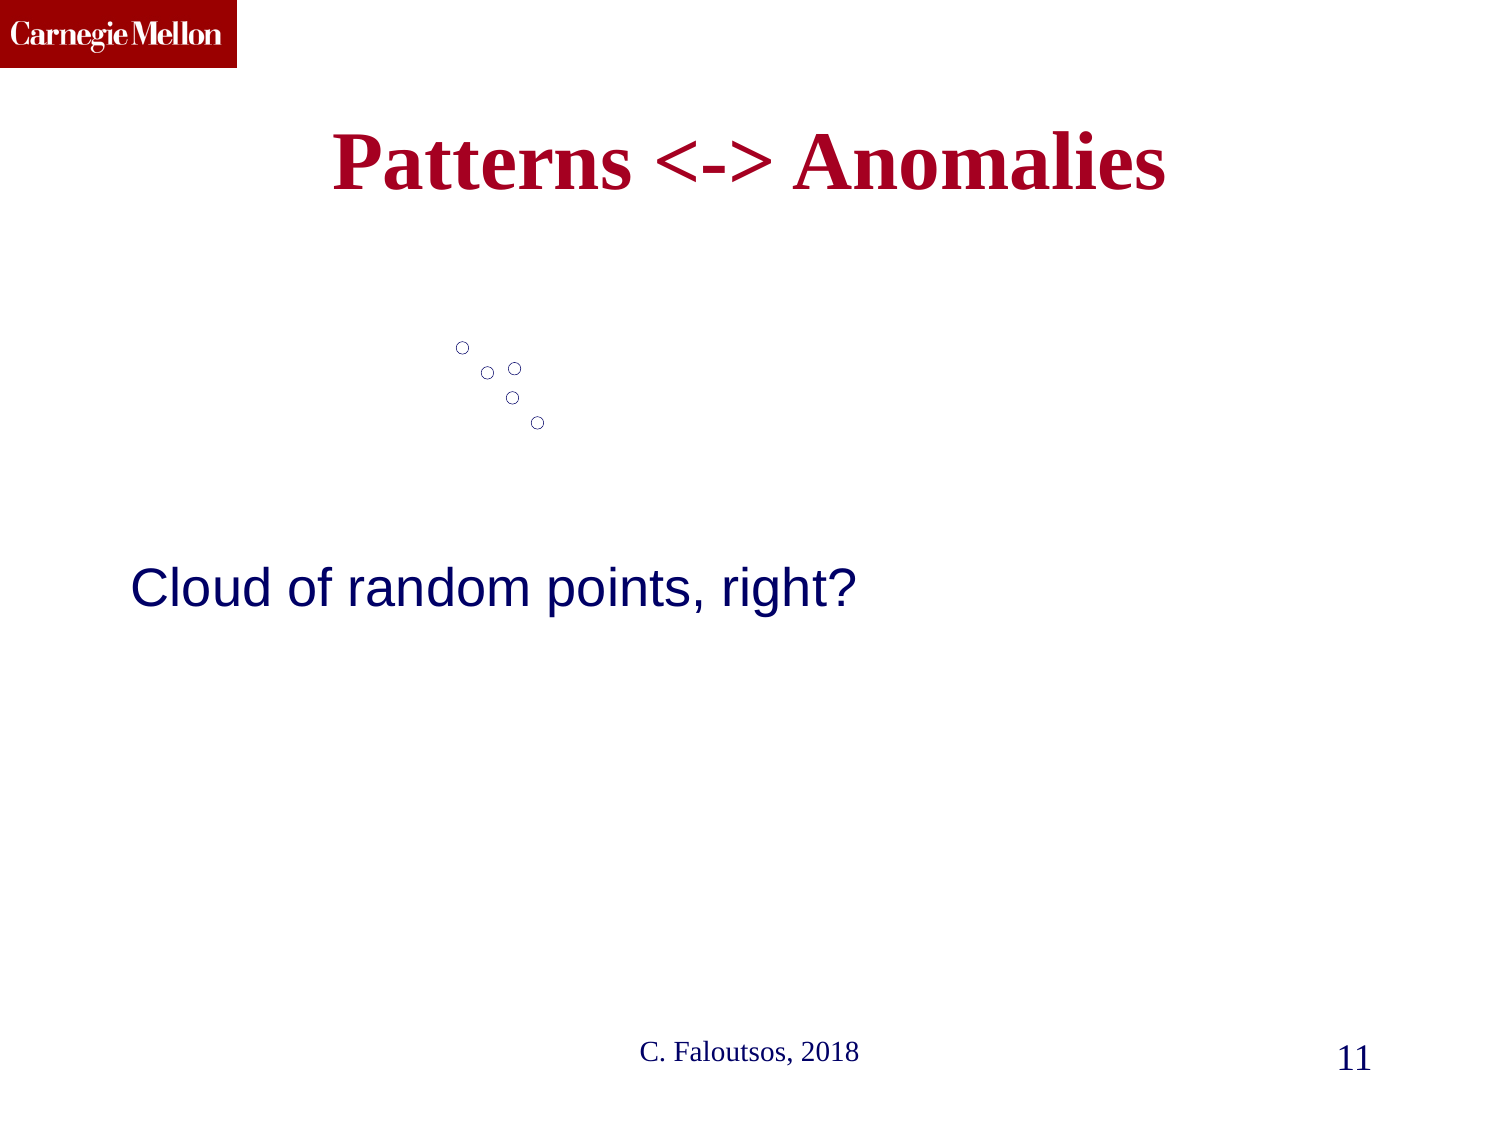

# Patterns <-> Anomalies

Cloud of random points, right?
C. Faloutsos, 2018
11